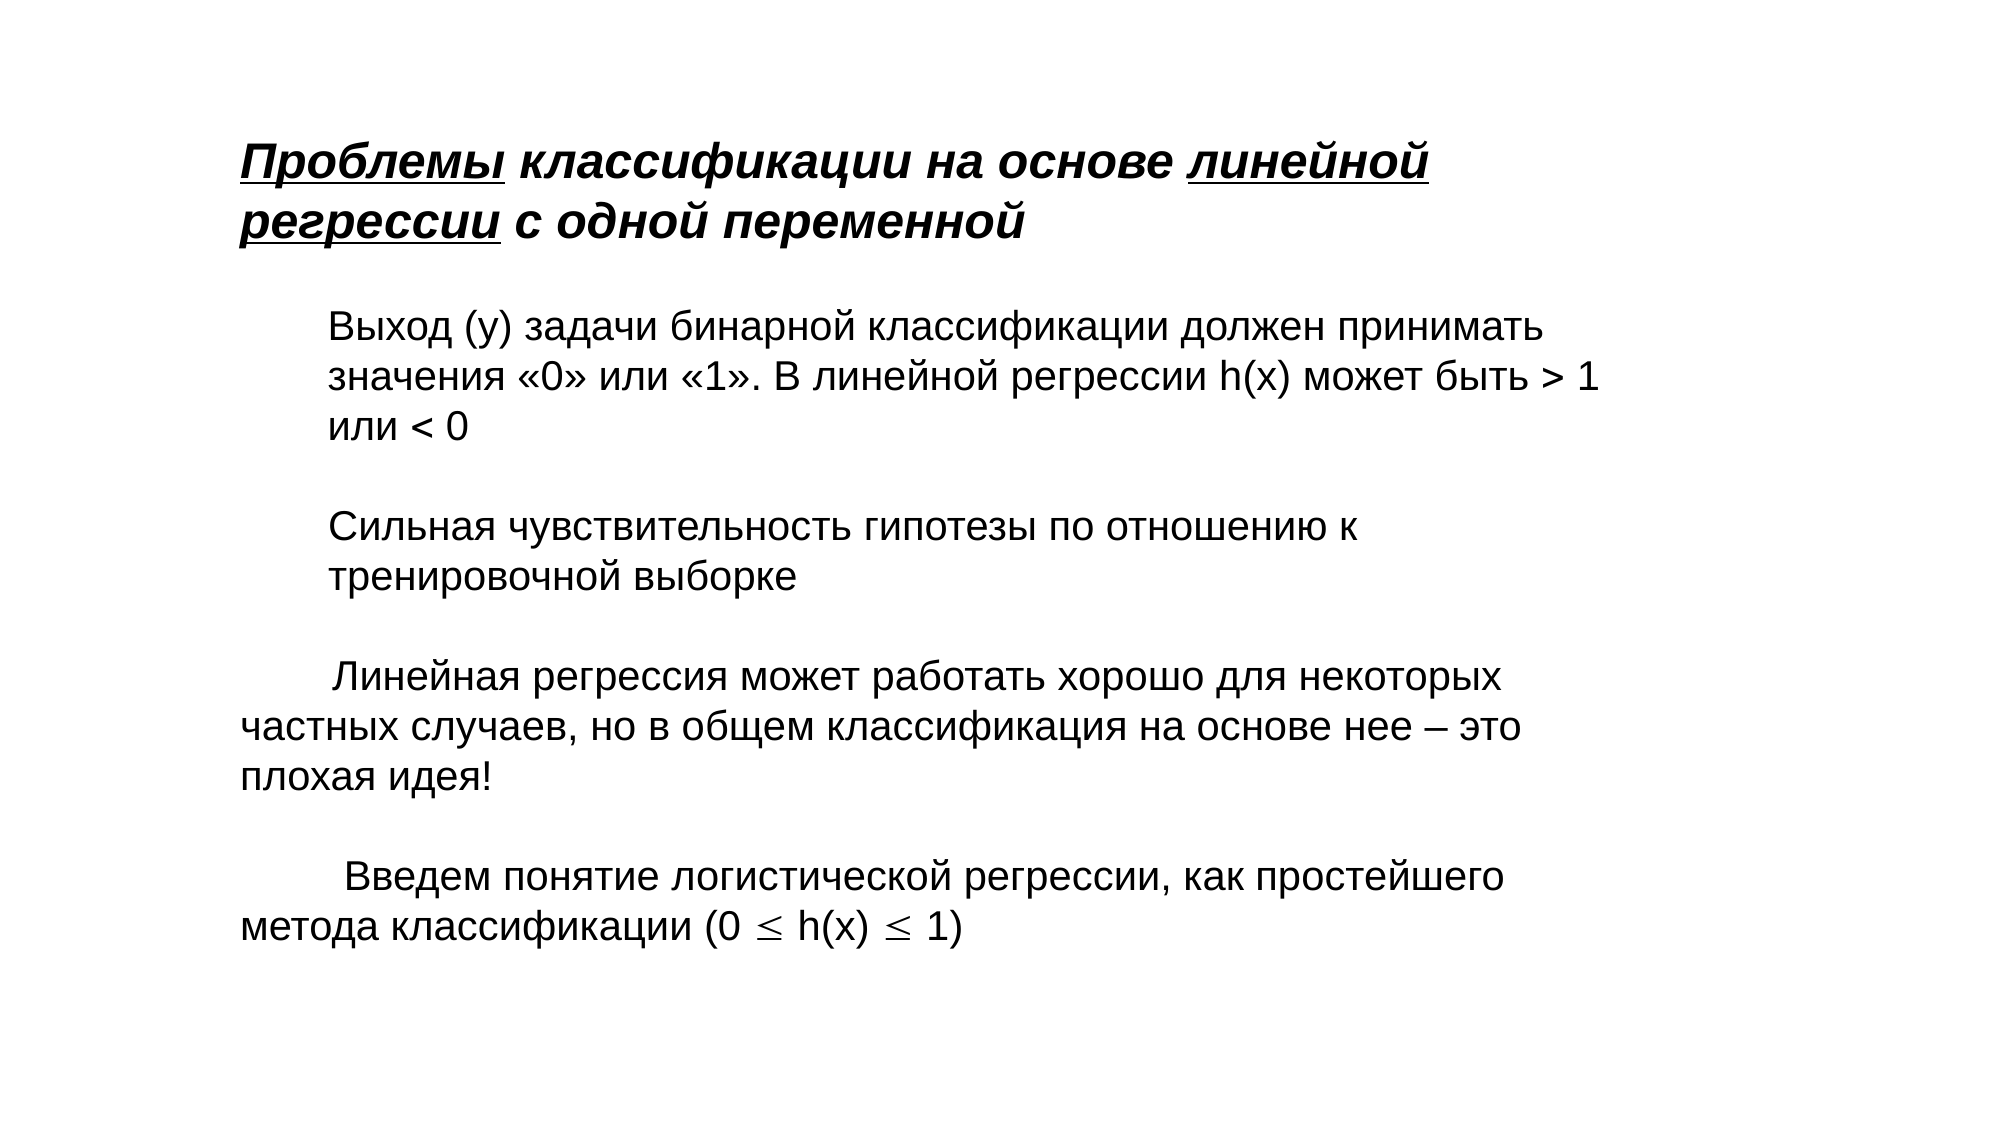

Проблемы классификации на основе линейной регрессии с одной переменной

Выход (y) задачи бинарной классификации должен принимать значения «0» или «1». В линейной регрессии h(x) может быть > 1 или < 0

Сильная чувствительность гипотезы по отношению к тренировочной выборке

        Линейная регрессия может работать хорошо для некоторых     частных случаев, но в общем классификация на основе нее – это плохая идея!

         Введем понятие логистической регрессии, как простейшего метода классификации (0 ≤ h(x) ≤ 1)